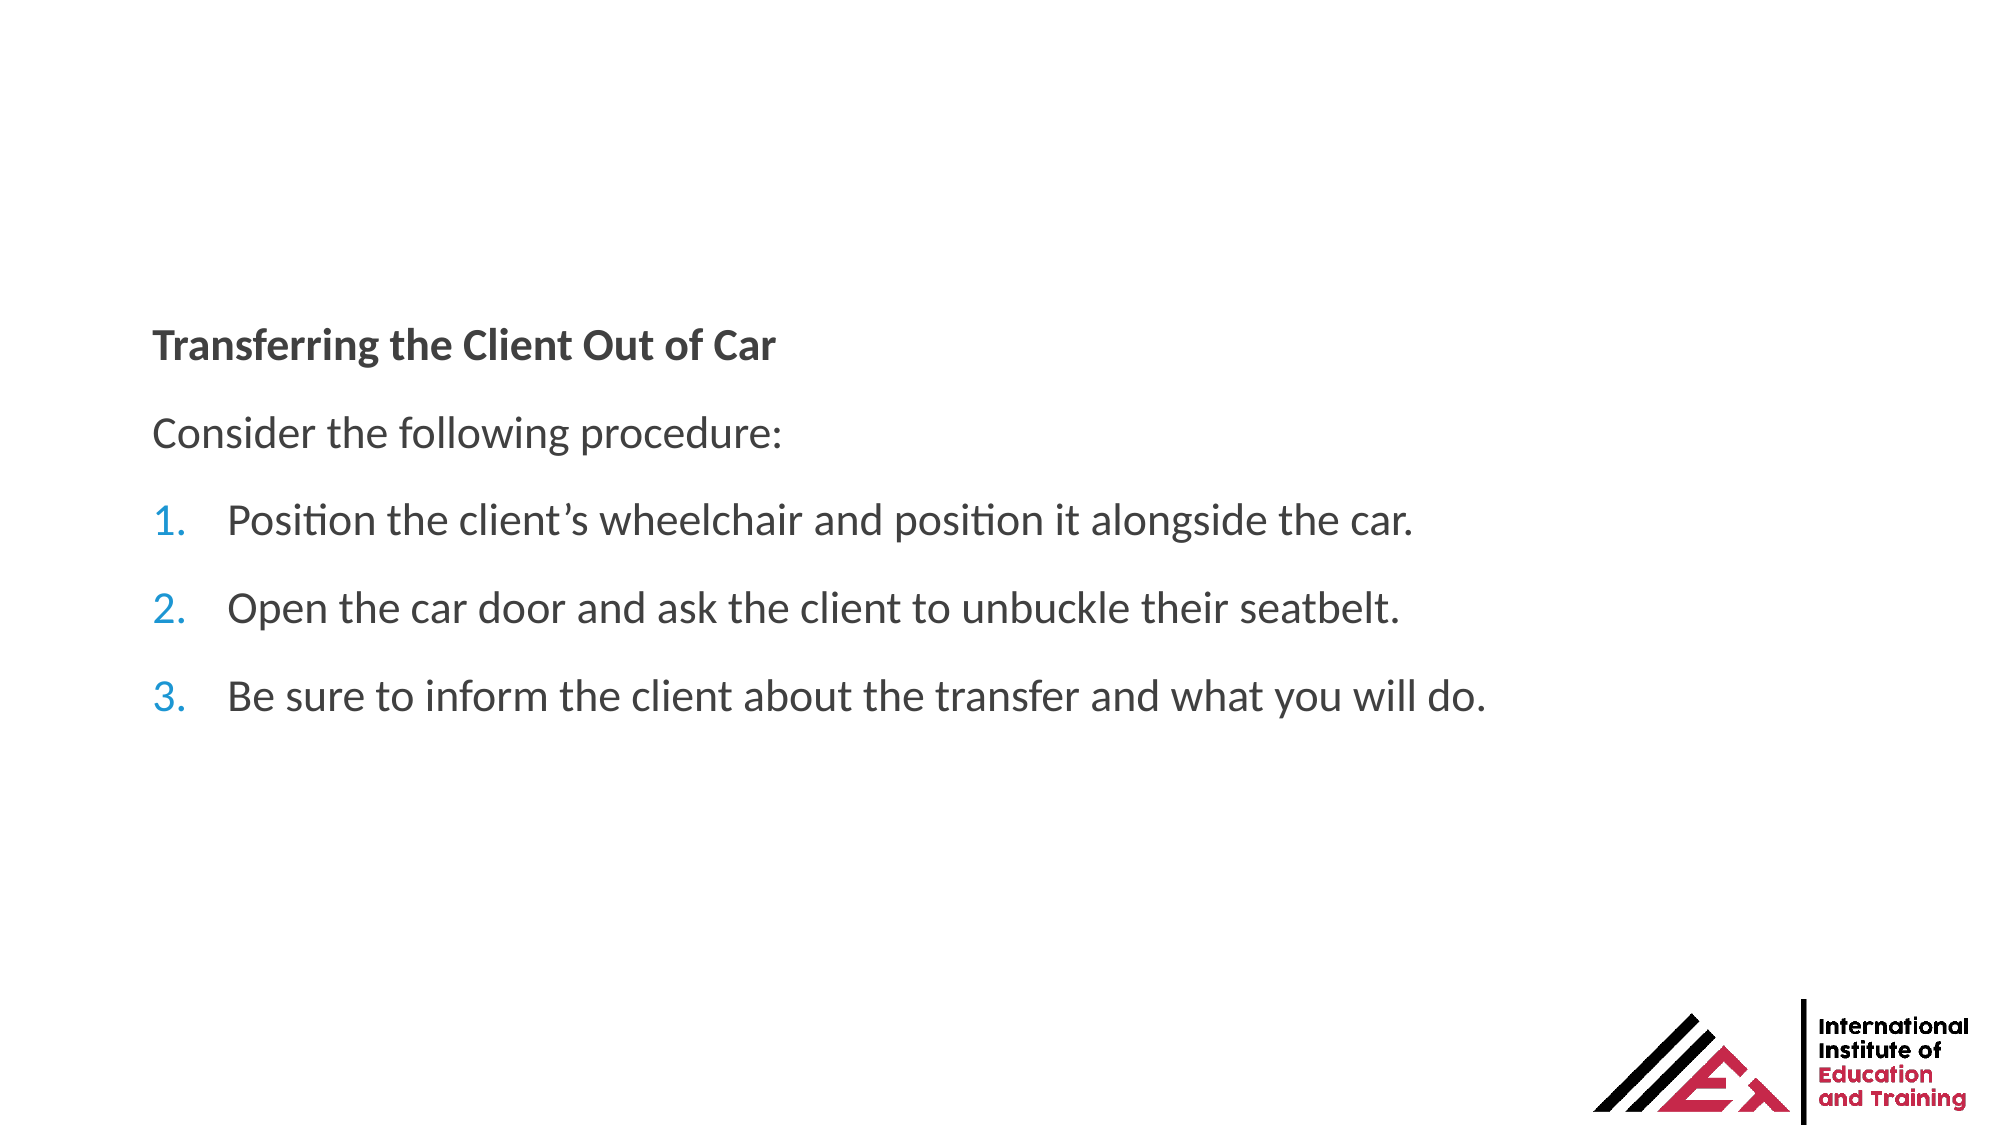

Transferring the Client Out of Car
Consider the following procedure:
Position the client’s wheelchair and position it alongside the car.
Open the car door and ask the client to unbuckle their seatbelt.
Be sure to inform the client about the transfer and what you will do.